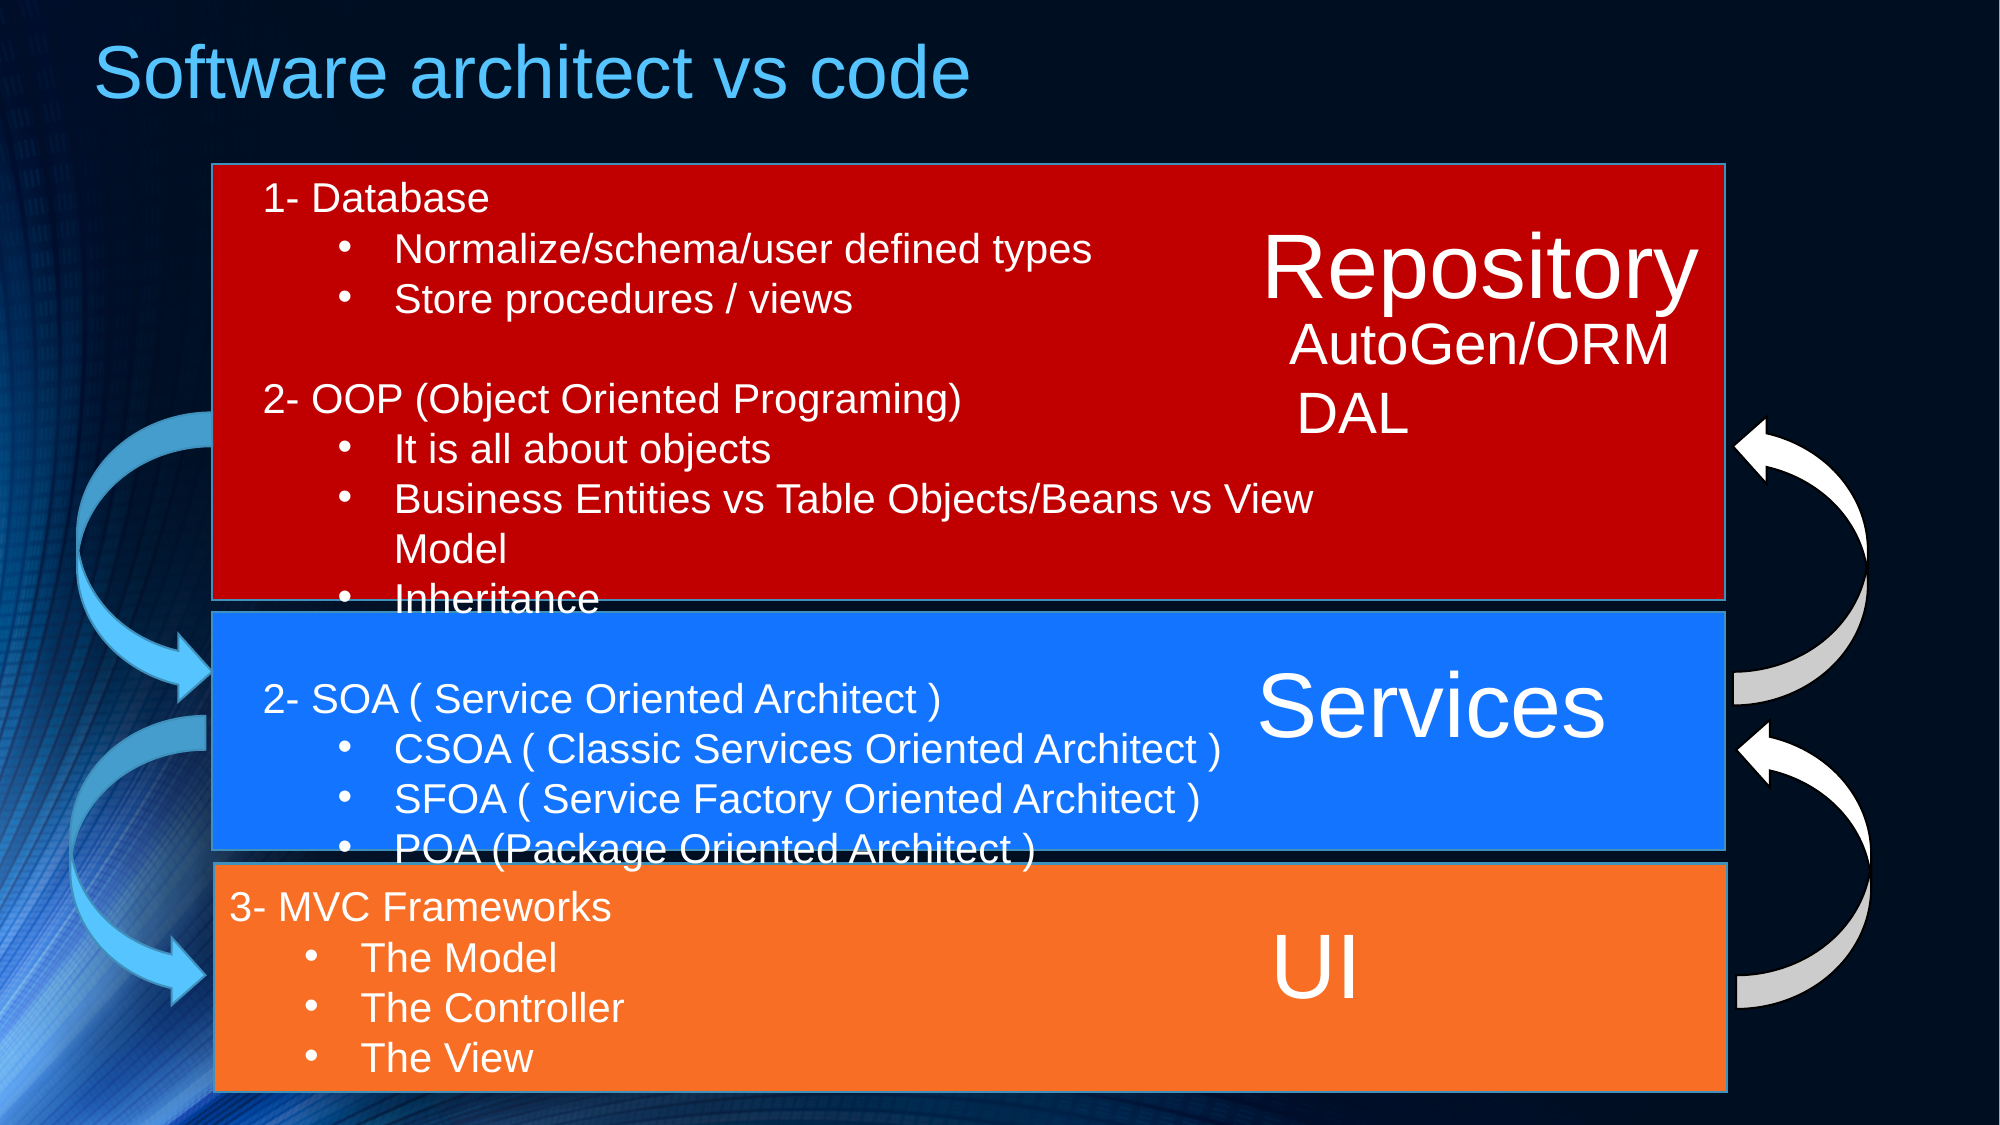

Software architect vs code

1- Database
Normalize/schema/user defined types
Store procedures / views

2- OOP (Object Oriented Programing)
It is all about objects
Business Entities vs Table Objects/Beans vs View Model
Inheritance

2- SOA ( Service Oriented Architect )
CSOA ( Classic Services Oriented Architect )
SFOA ( Service Factory Oriented Architect )
POA (Package Oriented Architect )

Repository
AutoGen/ORM
DAL

Services

3- MVC Frameworks
The Model
The Controller
The View

UI